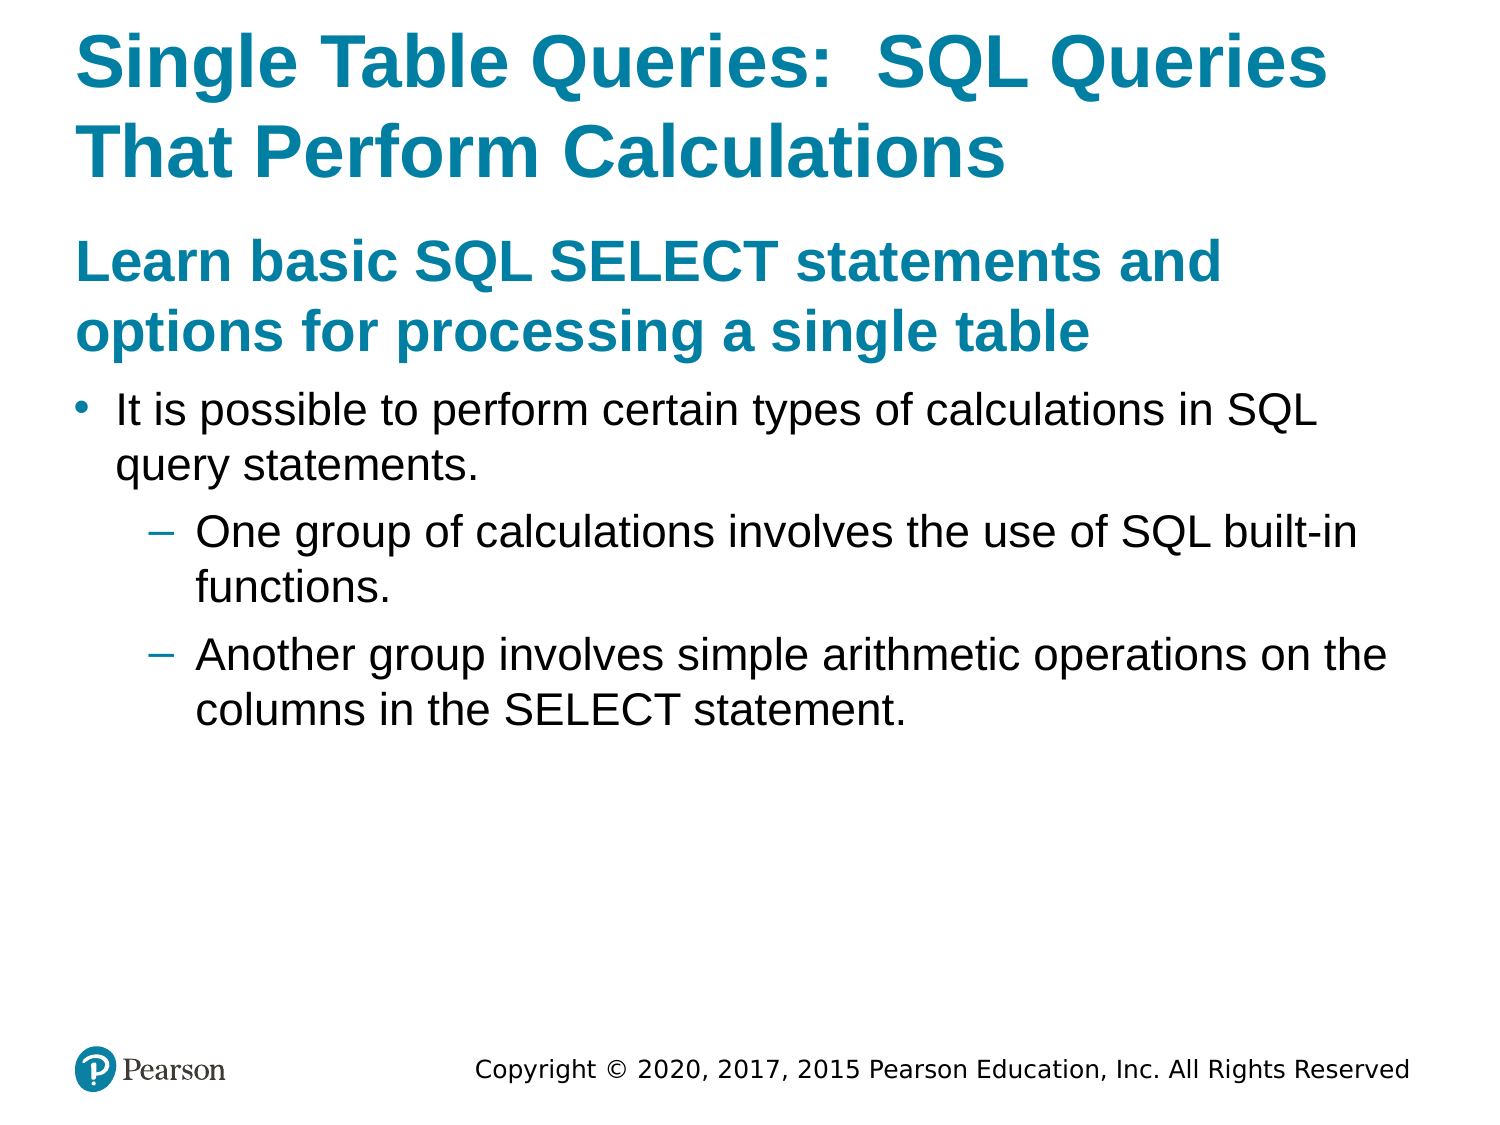

# Single Table Queries:  SQL Queries That Perform Calculations
Learn basic SQL SELECT statements and options for processing a single table
It is possible to perform certain types of calculations in SQL query statements.
One group of calculations involves the use of SQL built-in functions.
Another group involves simple arithmetic operations on the columns in the SELECT statement.